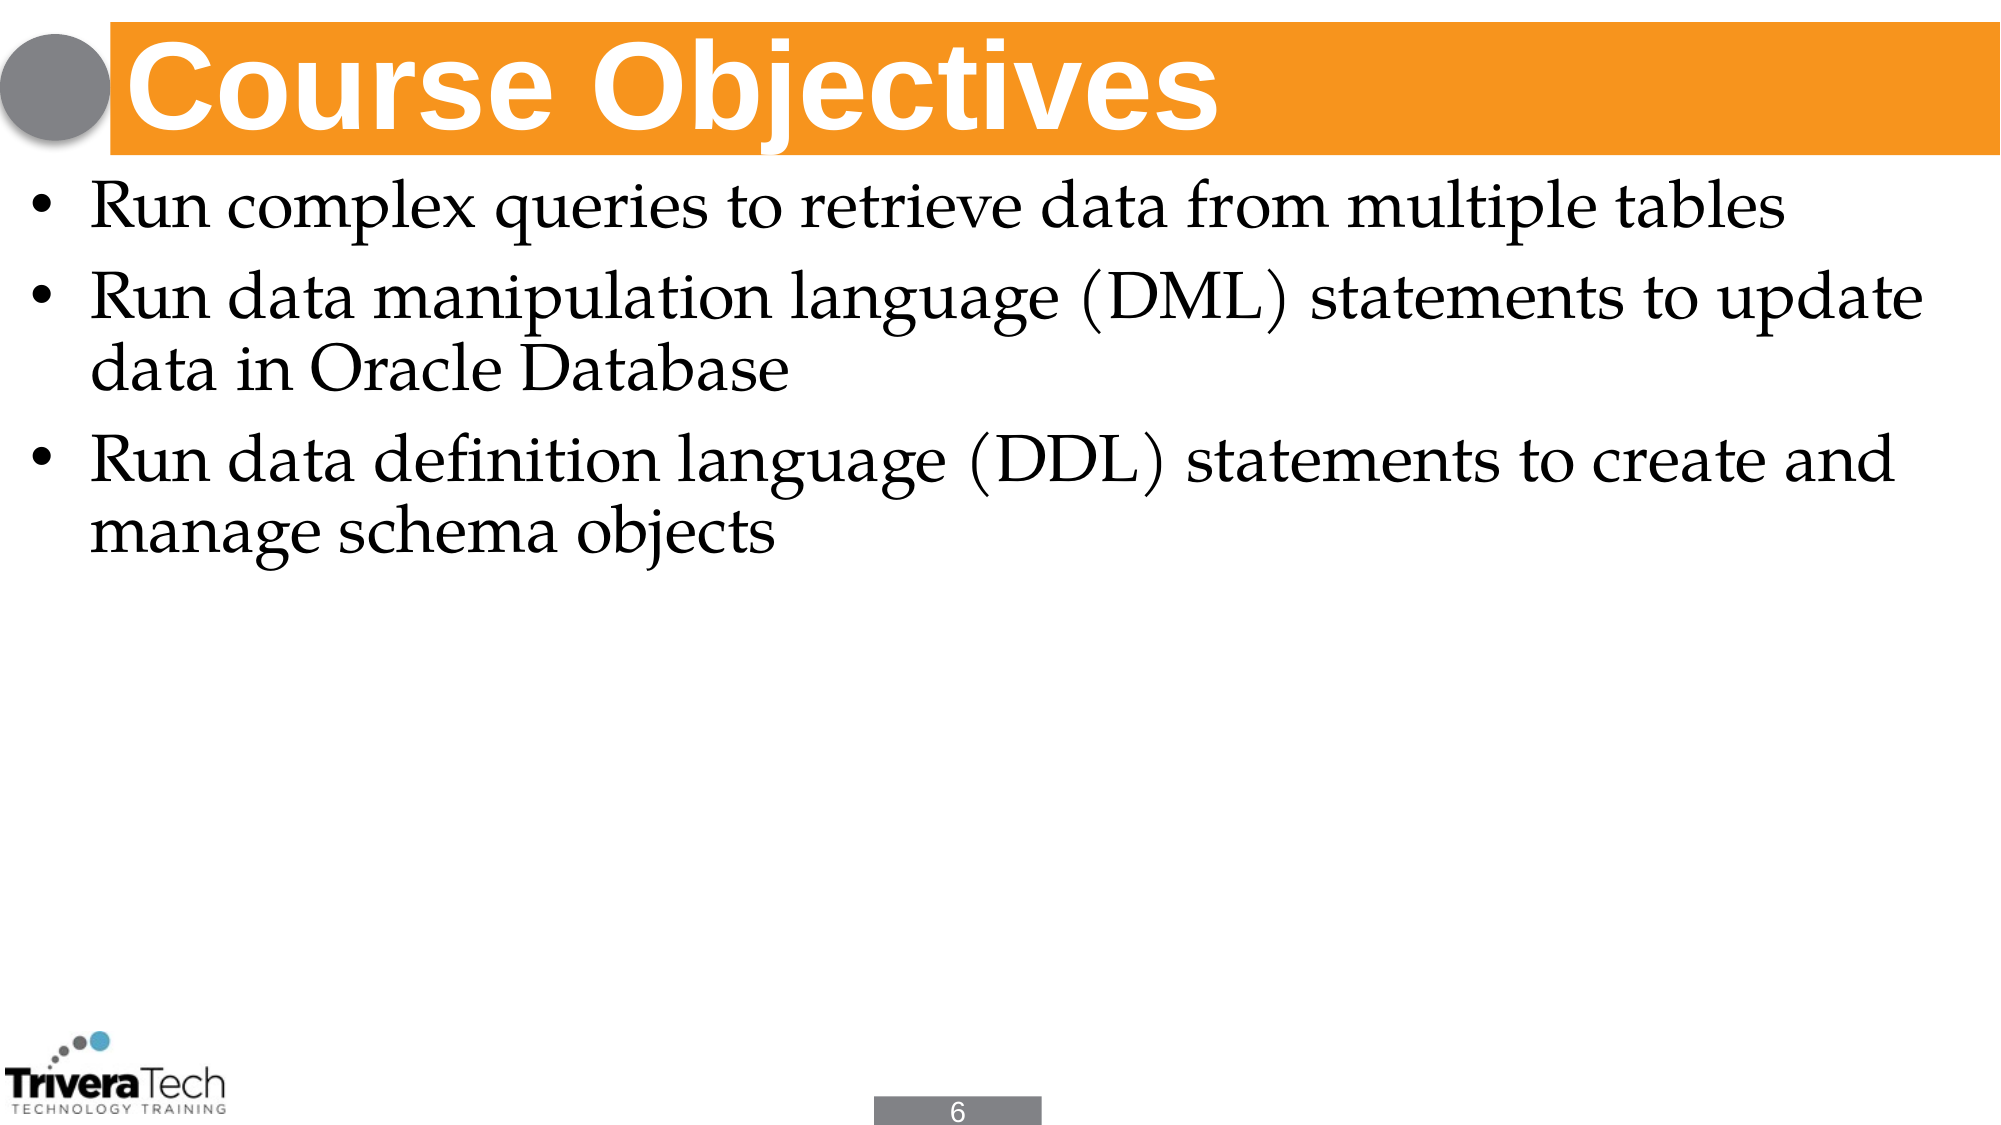

# Course Objectives
Run complex queries to retrieve data from multiple tables
Run data manipulation language (DML) statements to update data in Oracle Database
Run data definition language (DDL) statements to create and manage schema objects

6